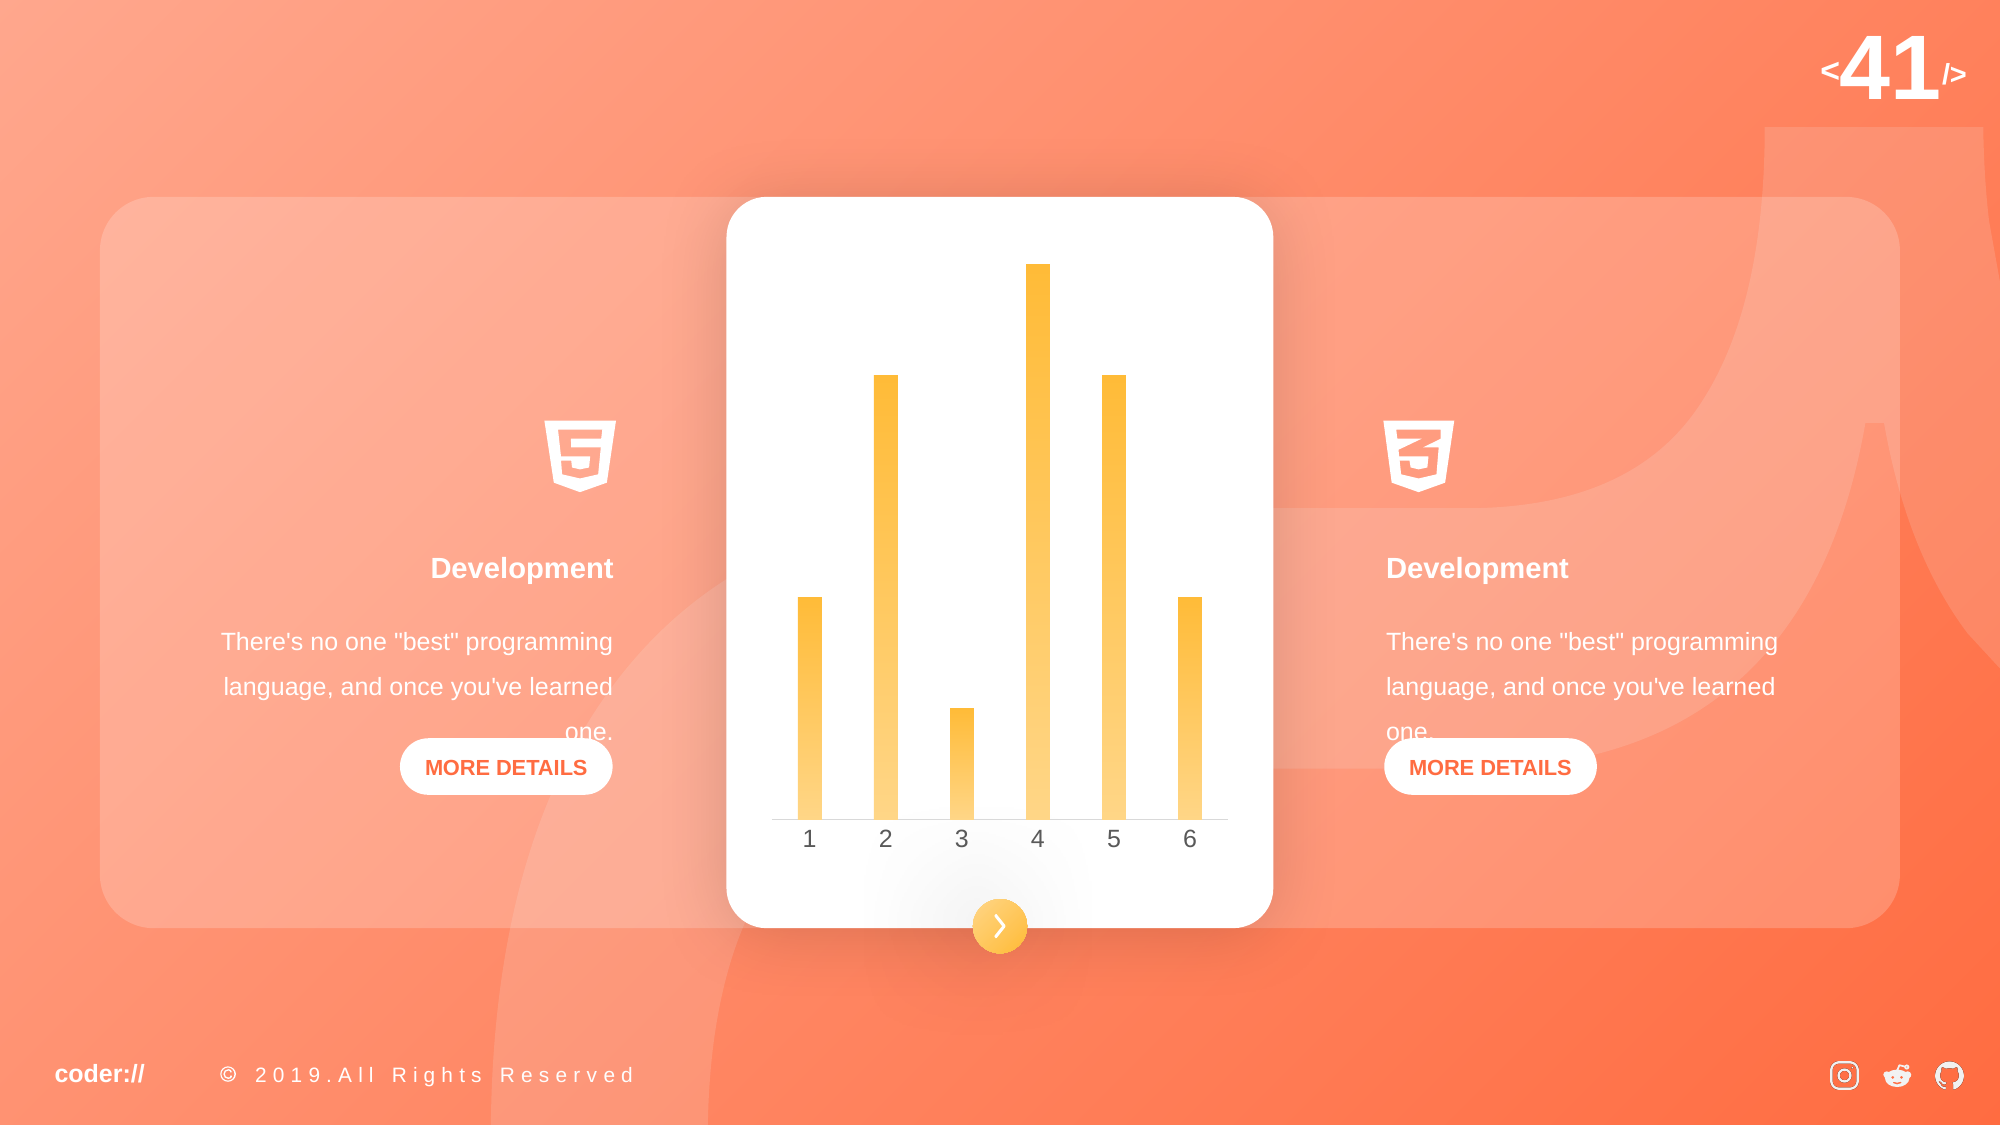

### Chart

| Category | Series 1 |
|---|---|
| 1 | 2.0 |
| 2 | 4.0 |
| 3 | 1.0 |
| 4 | 5.0 |
| 5 | 4.0 |
| 6 | 2.0 |

Development
Development
There's no one "best" programming language, and once you've learned one.
There's no one "best" programming language, and once you've learned one.
MORE DETAILS
MORE DETAILS